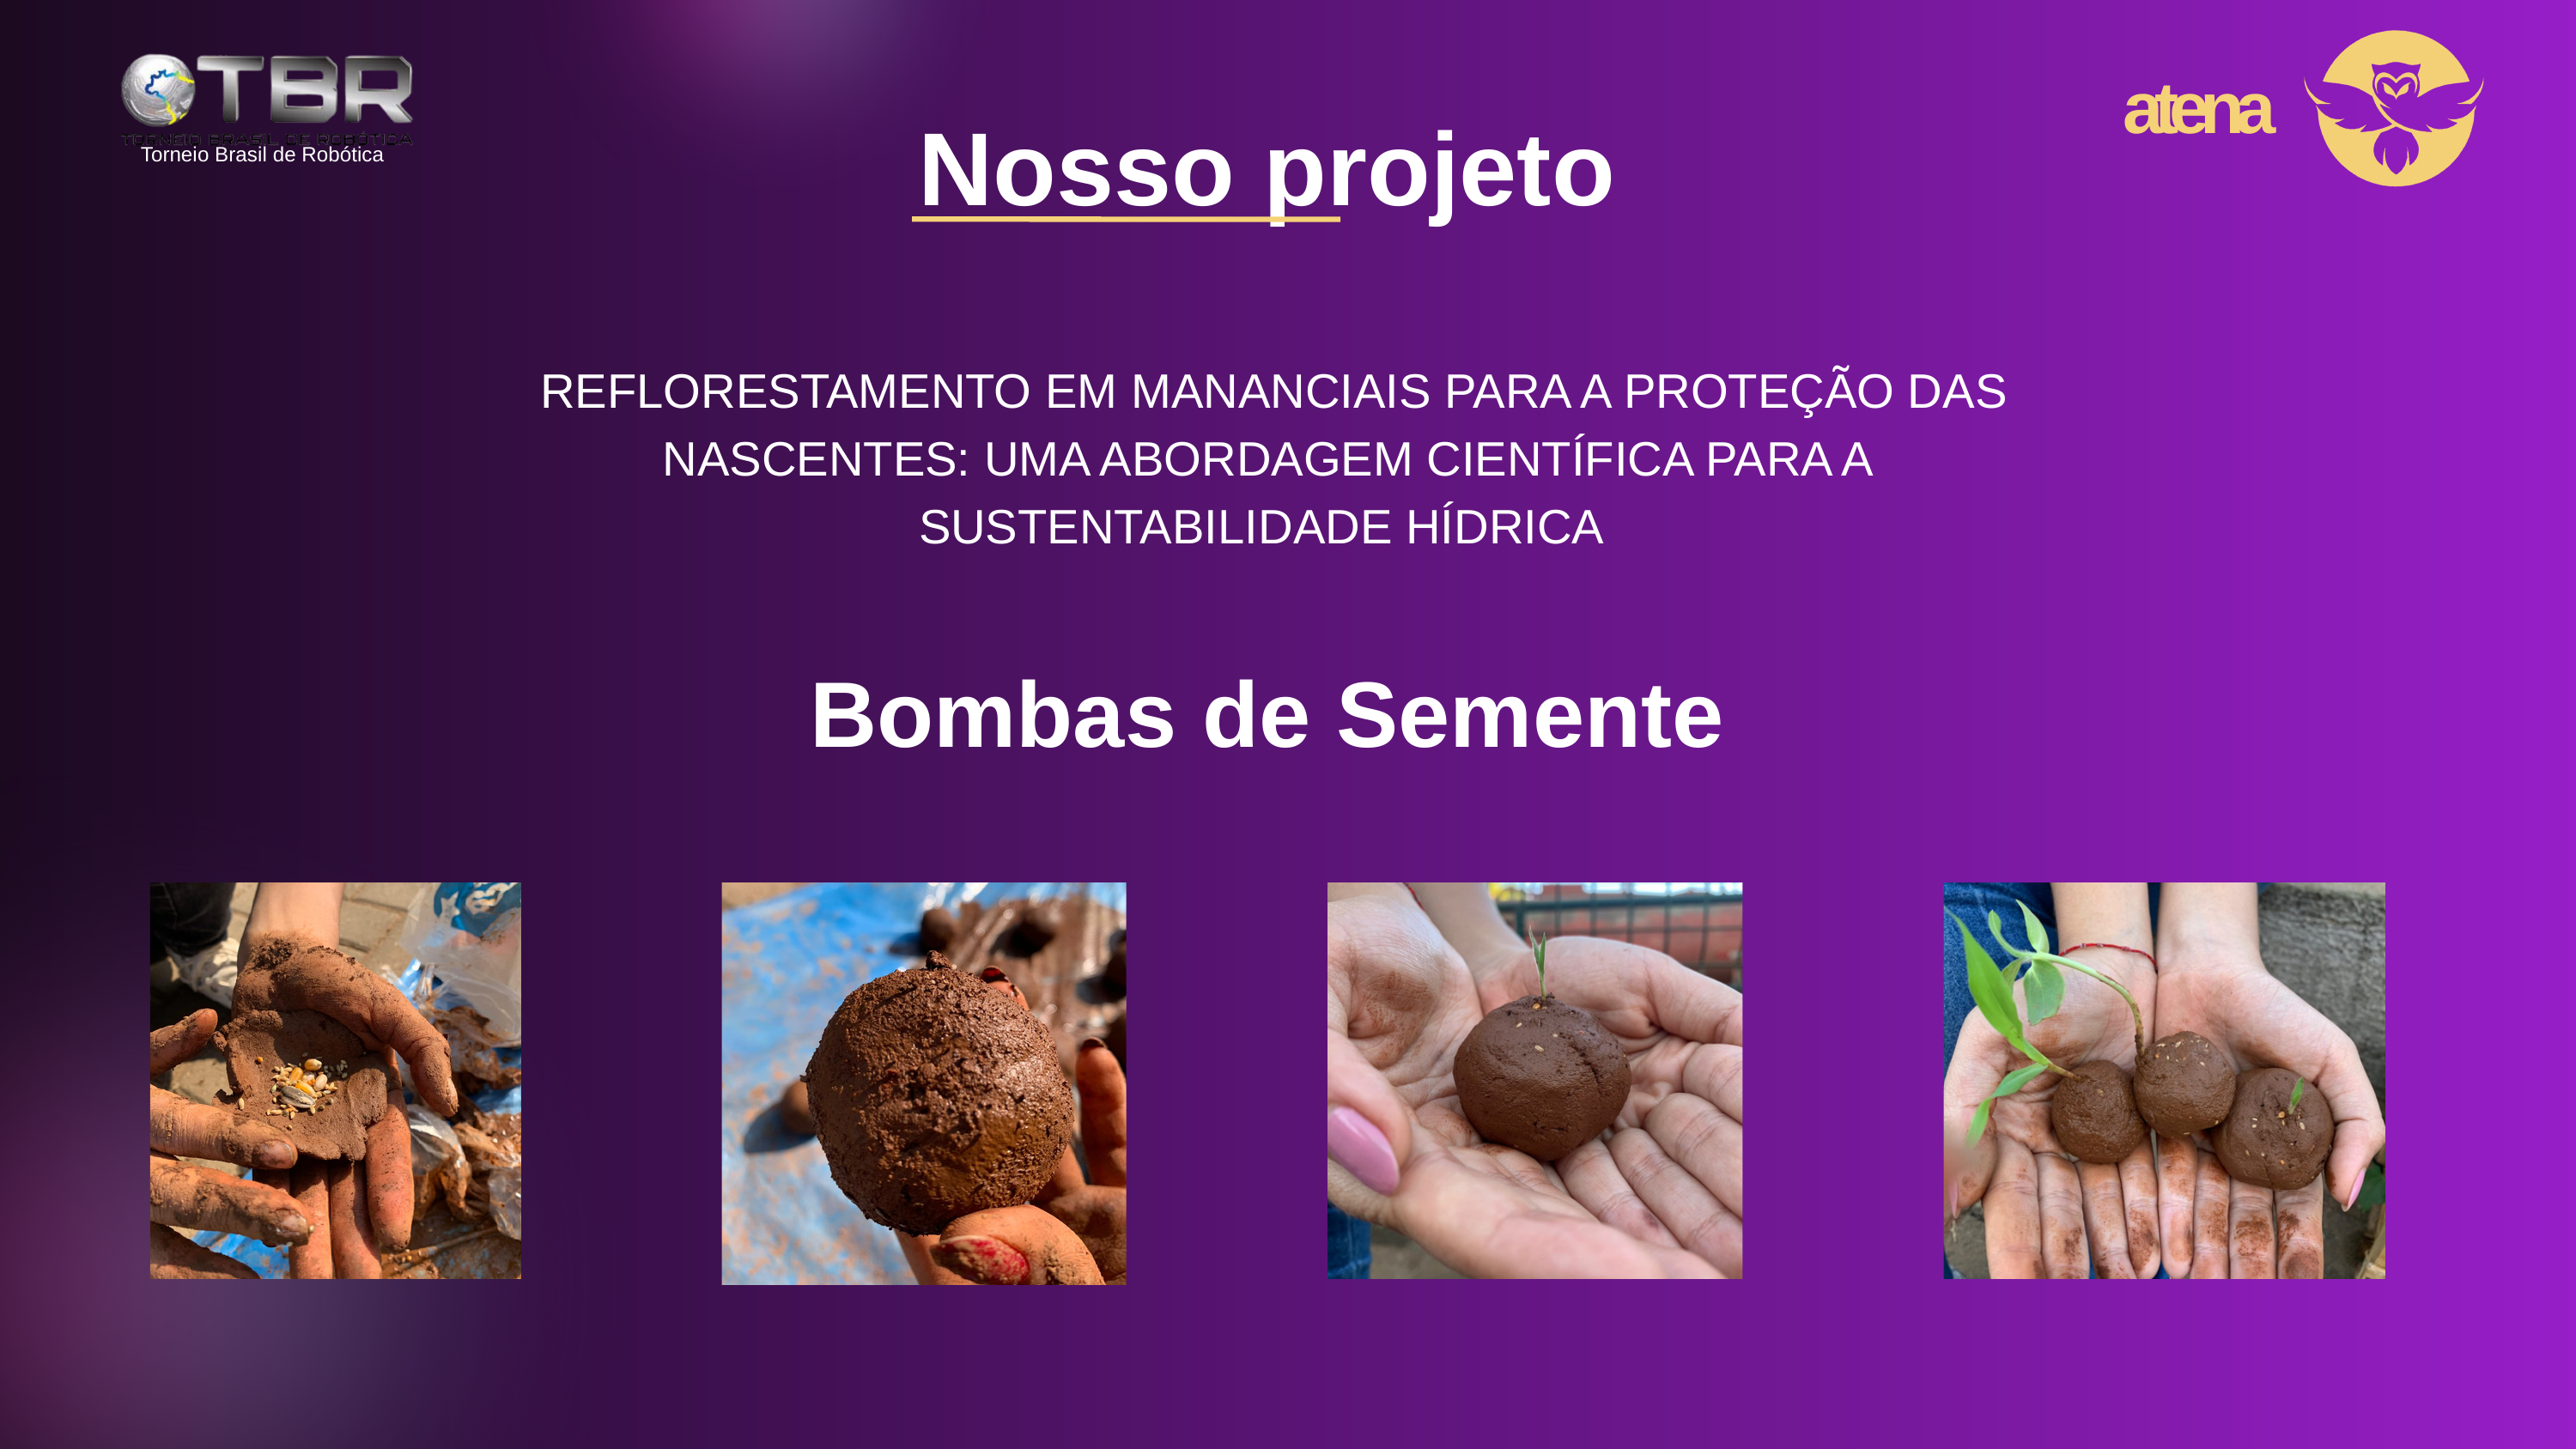

atena

Nosso projeto
Torneio Brasil de Robótica

 REFLORESTAMENTO EM MANANCIAIS PARA A PROTEÇÃO DAS NASCENTES: UMA ABORDAGEM CIENTÍFICA PARA A SUSTENTABILIDADE HÍDRICA
Bombas de Semente